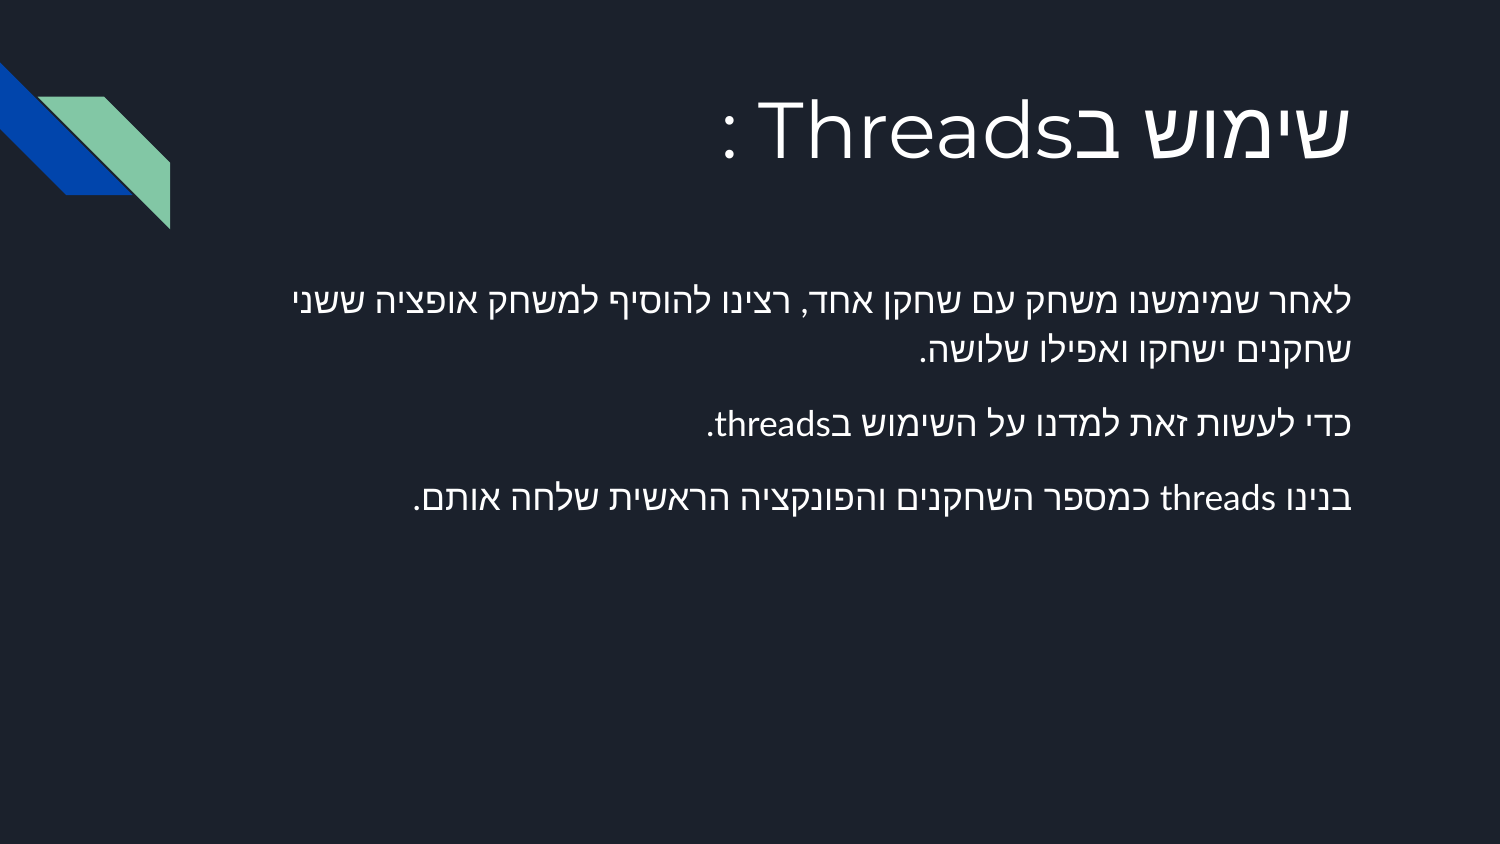

# שימוש בThreads :
לאחר שמימשנו משחק עם שחקן אחד, רצינו להוסיף למשחק אופציה ששני שחקנים ישחקו ואפילו שלושה.
כדי לעשות זאת למדנו על השימוש בthreads.
בנינו threads כמספר השחקנים והפונקציה הראשית שלחה אותם.